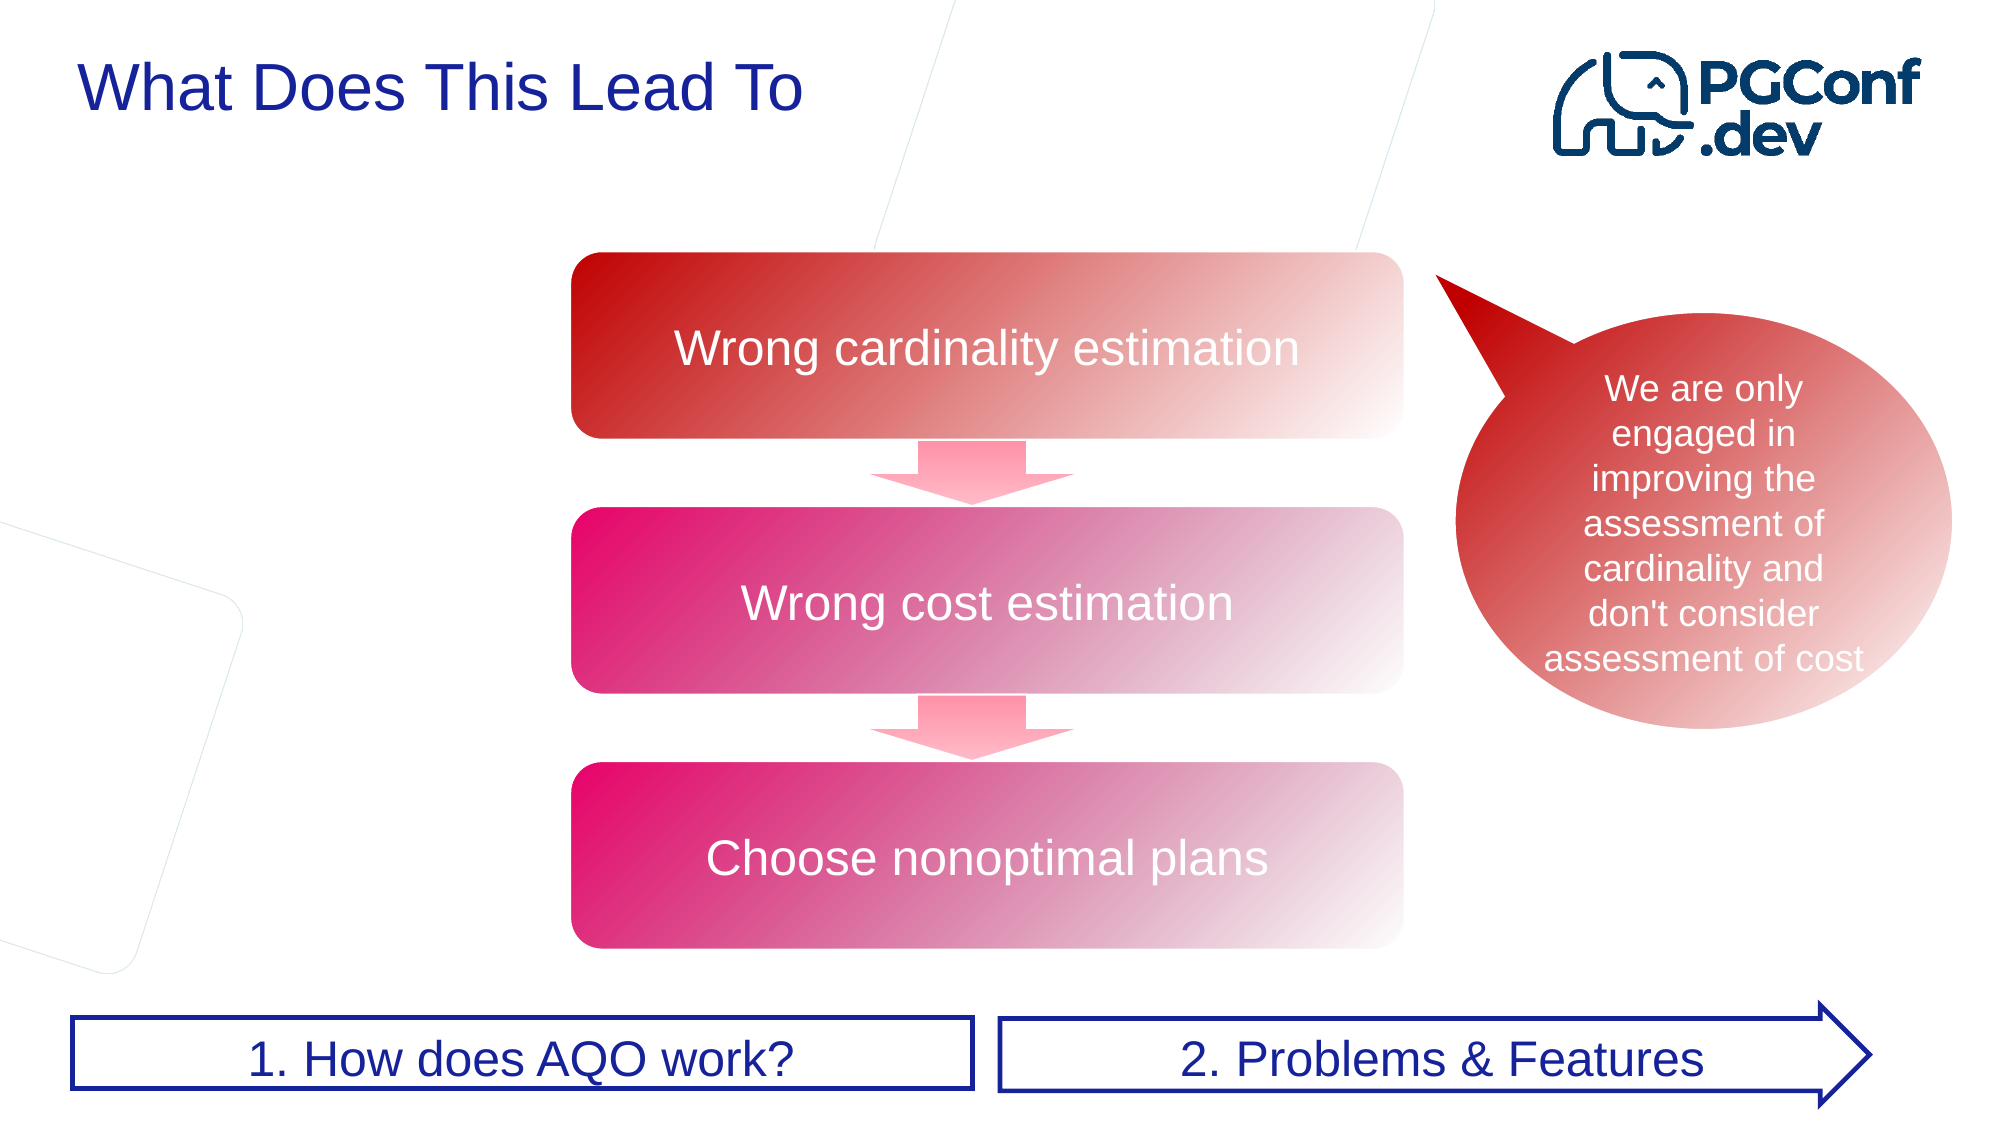

What Does This Lead To
Wrong cardinality estimation
We are only engaged in improving the assessment of cardinality and don't consider assessment of cost

Wrong cost estimation

Choose nonoptimal plans
1. How does AQO work?
2. Problems & Features
16